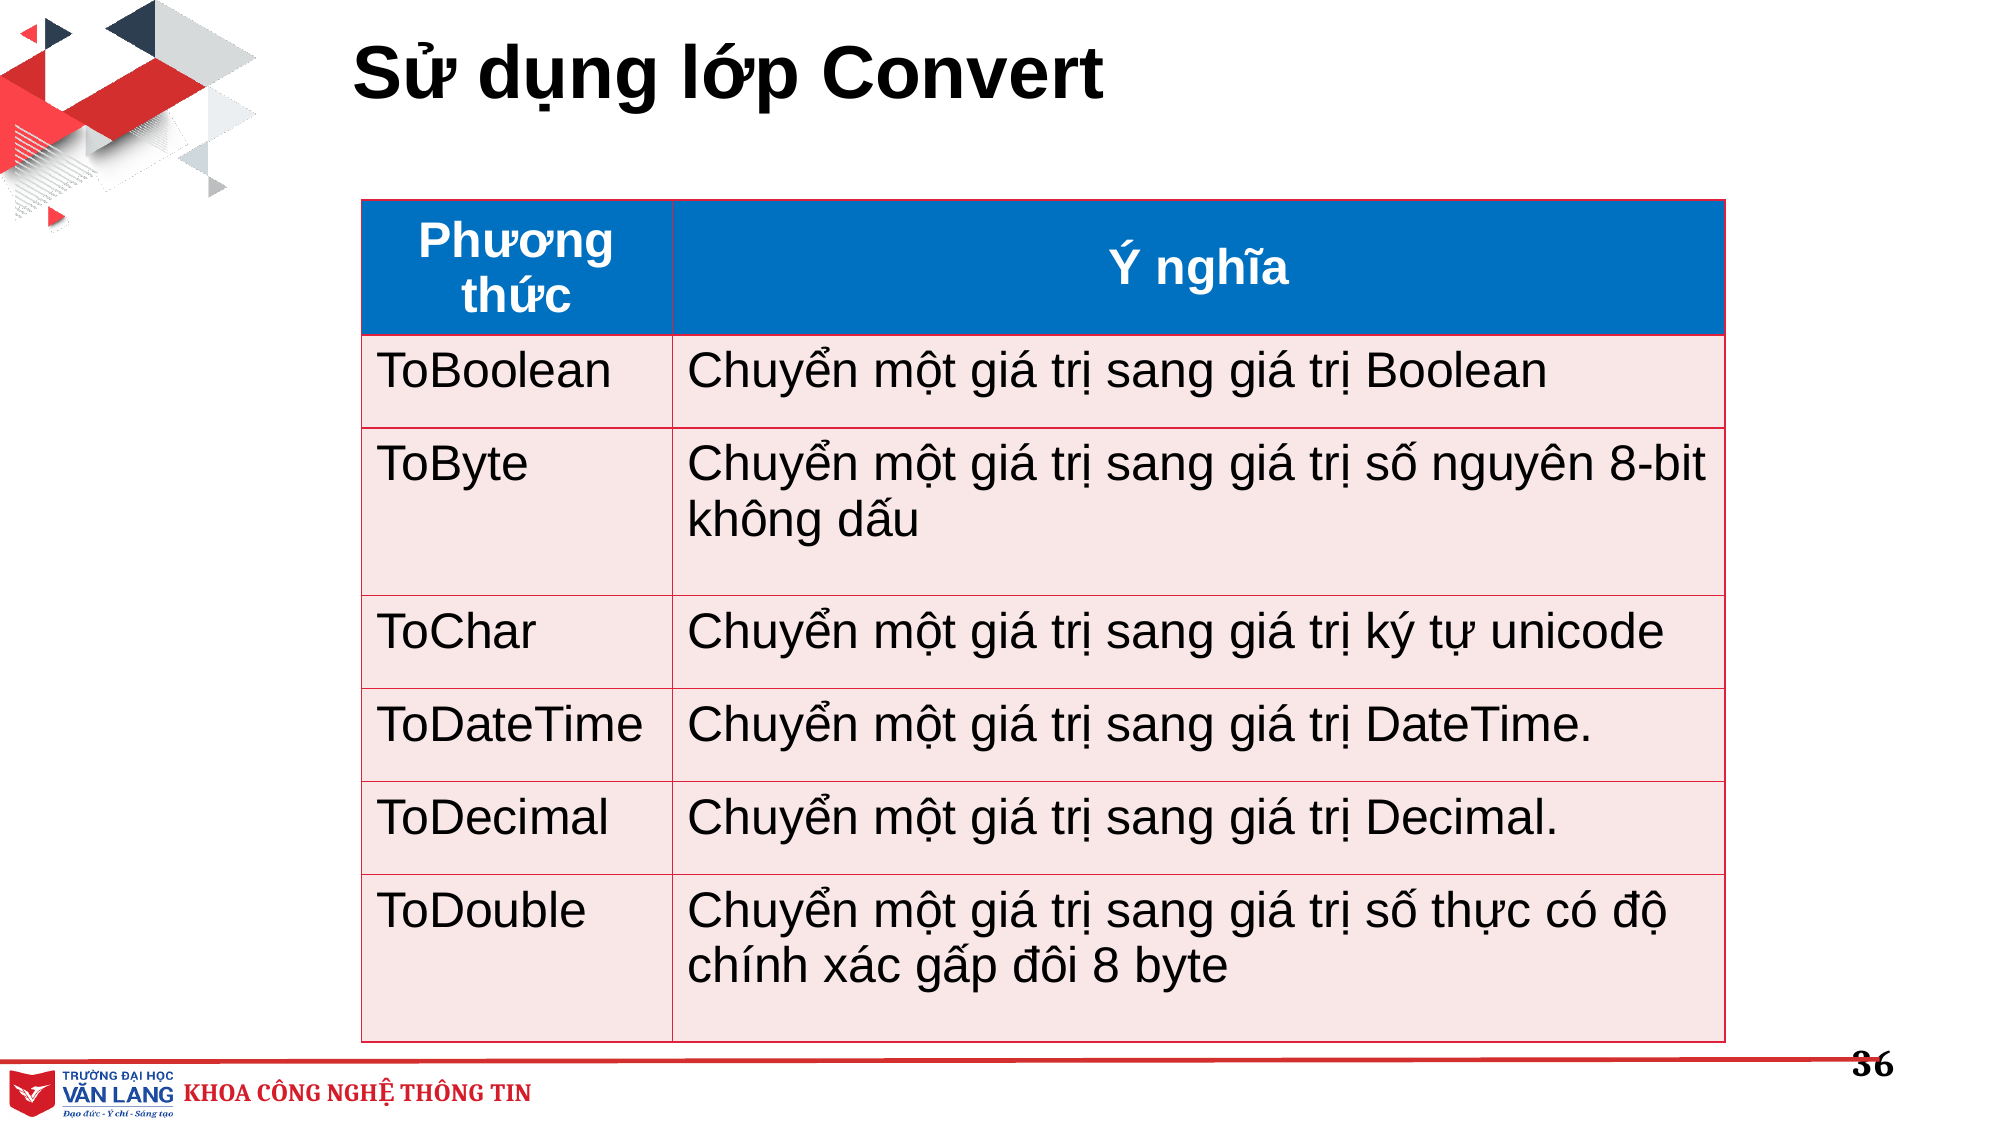

# Sử dụng lớp Convert
| Phương thức | Ý nghĩa |
| --- | --- |
| ToBoolean | Chuyển một giá trị sang giá trị Boolean |
| ToByte | Chuyển một giá trị sang giá trị số nguyên 8-bit không dấu |
| ToChar | Chuyển một giá trị sang giá trị ký tự unicode |
| ToDateTime | Chuyển một giá trị sang giá trị DateTime. |
| ToDecimal | Chuyển một giá trị sang giá trị Decimal. |
| ToDouble | Chuyển một giá trị sang giá trị số thực có độ chính xác gấp đôi 8 byte |